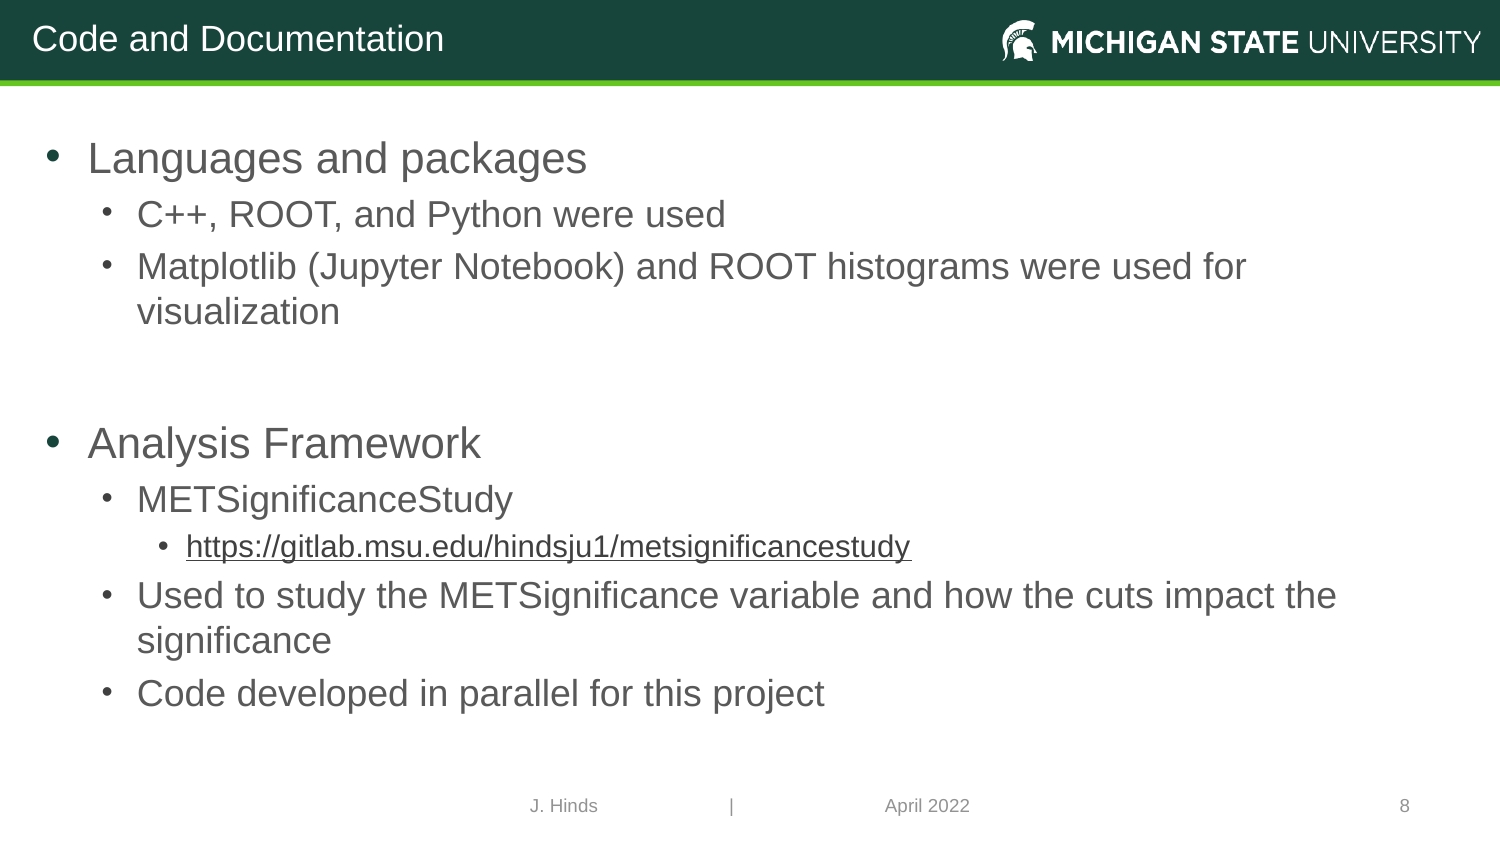

# Code and Documentation
Languages and packages
C++, ROOT, and Python were used
Matplotlib (Jupyter Notebook) and ROOT histograms were used for visualization

Analysis Framework
METSignificanceStudy
https://gitlab.msu.edu/hindsju1/metsignificancestudy
Used to study the METSignificance variable and how the cuts impact the significance
Code developed in parallel for this project

J. Hinds                         |                             April 2022
8